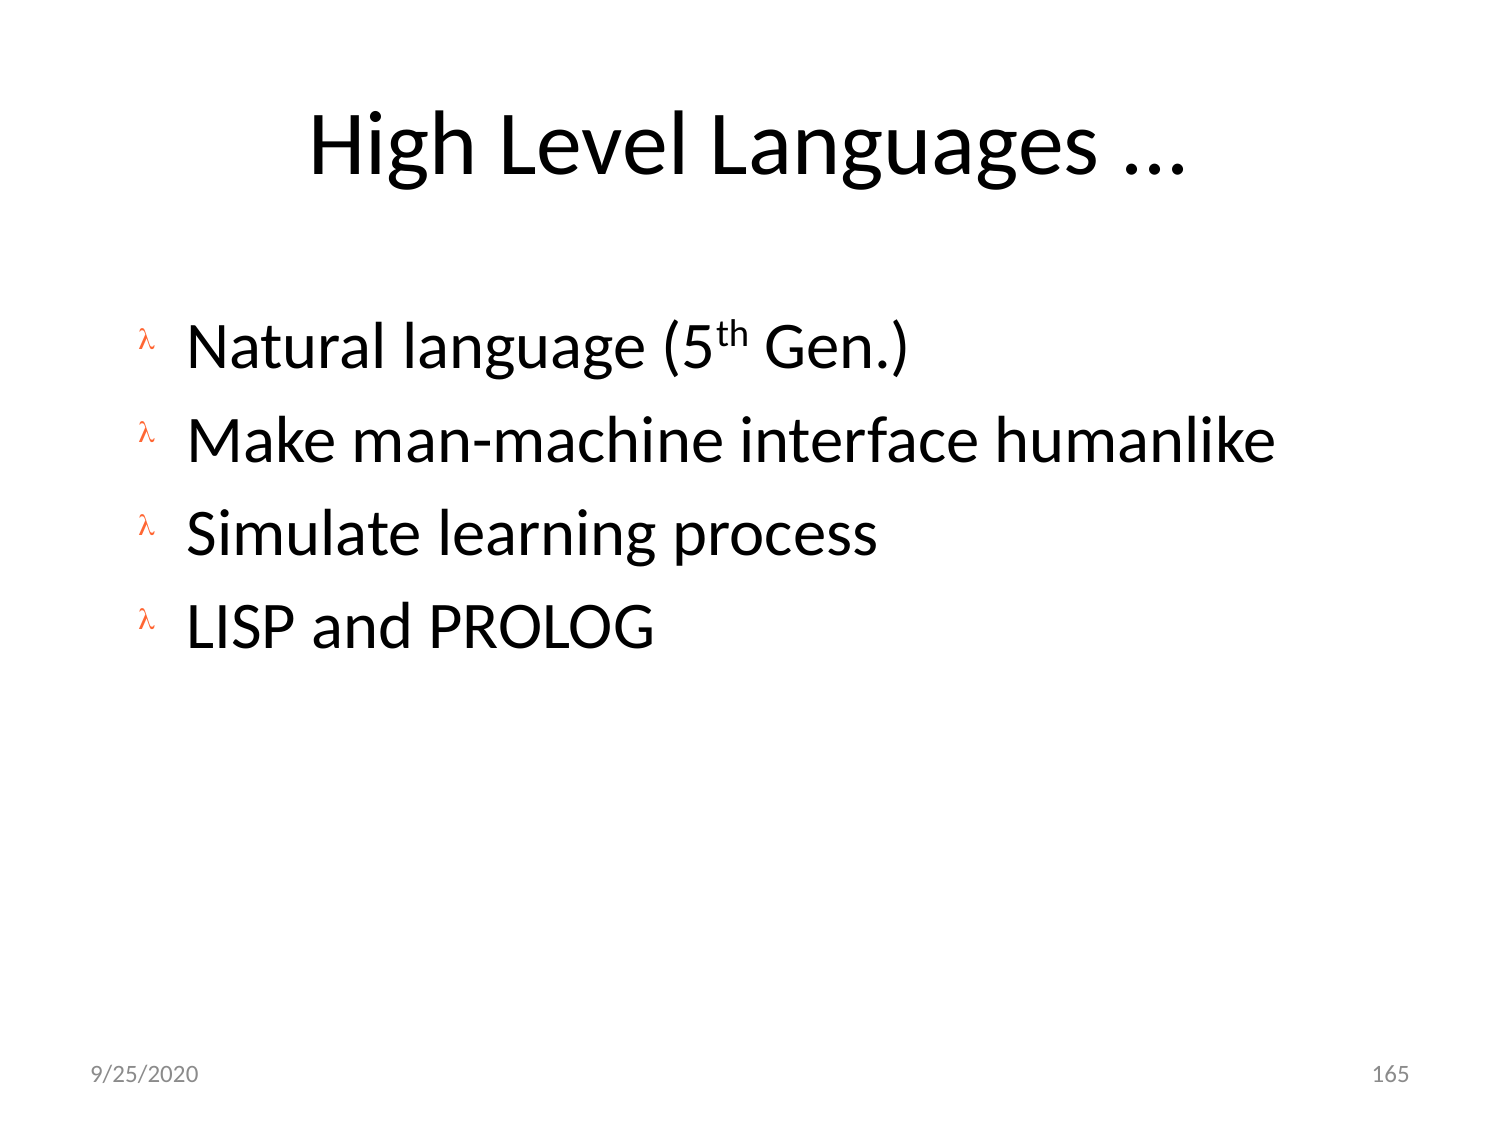

# High Level Languages ...
Natural language (5th Gen.)
Make man-machine interface humanlike
Simulate learning process
LISP and PROLOG

9/25/2020
165